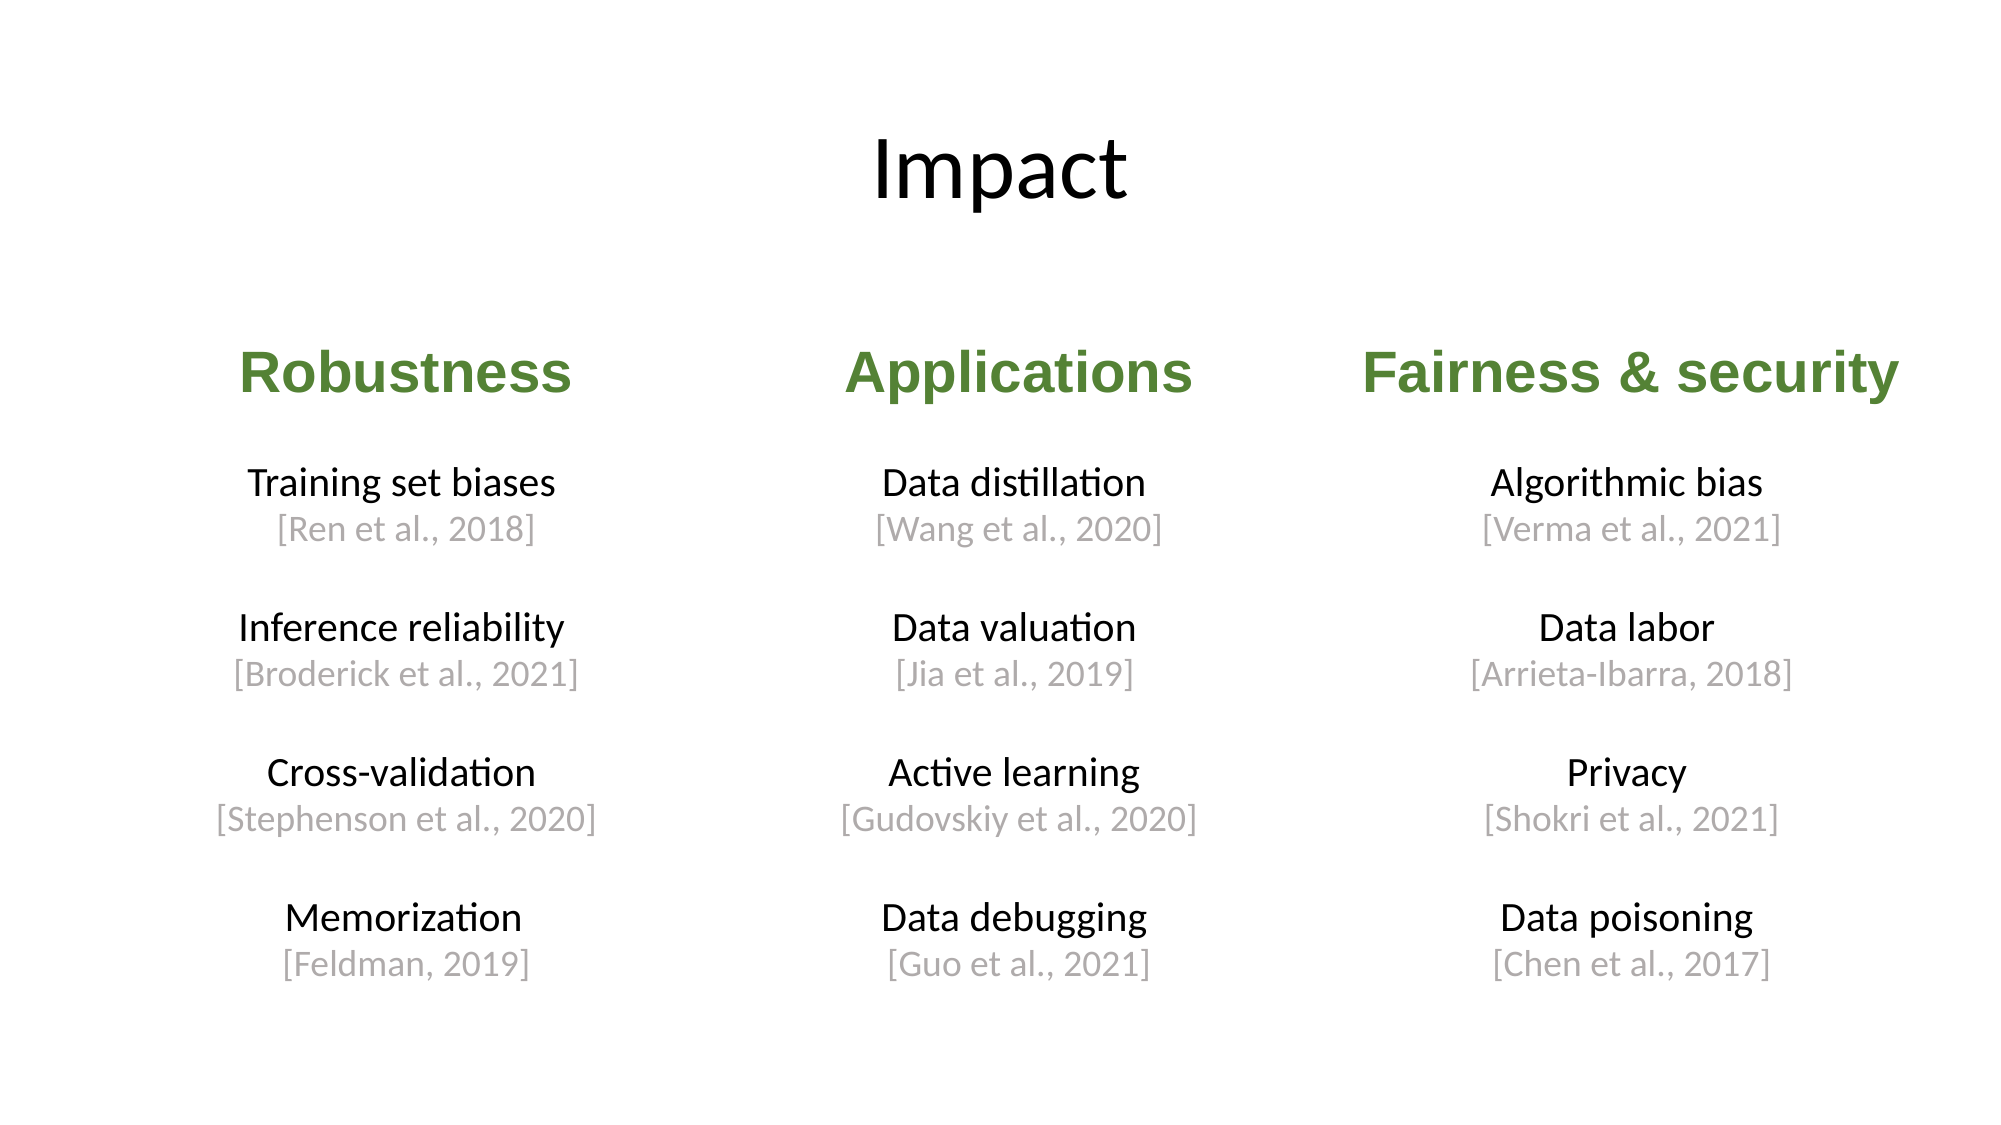

# Impact
Robustness

Training set biases
[Ren et al., 2018]

Inference reliability
[Broderick et al., 2021]

Cross-validation
[Stephenson et al., 2020]

Memorization
[Feldman, 2019]

Applications

Data distillation
[Wang et al., 2020]

Data valuation
[Jia et al., 2019]

Active learning
[Gudovskiy et al., 2020]

Data debugging
[Guo et al., 2021]

Fairness & security

Algorithmic bias
[Verma et al., 2021]

Data labor
[Arrieta-Ibarra, 2018]

Privacy
[Shokri et al., 2021]

Data poisoning
[Chen et al., 2017]